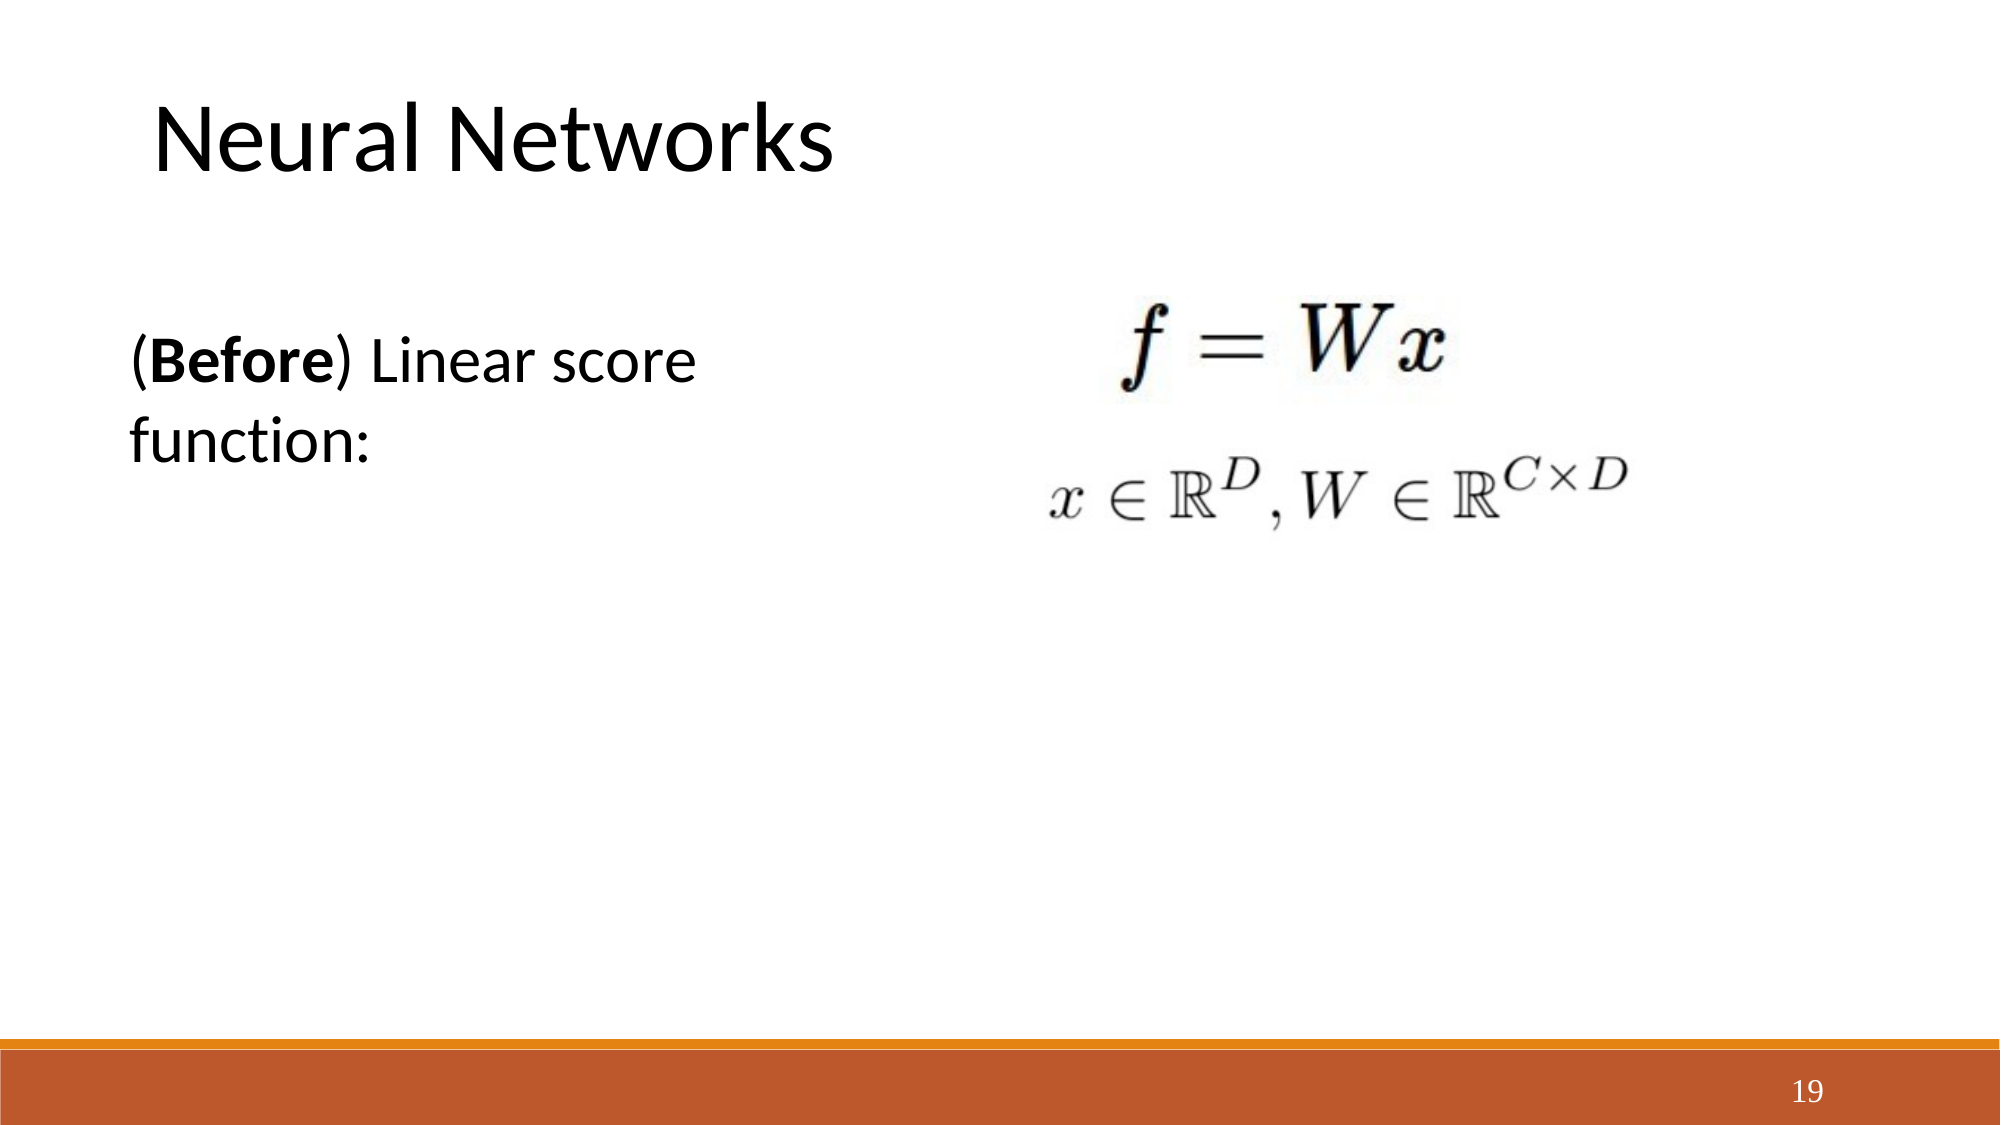

Neural Networks

(Before) Linear score function:

19